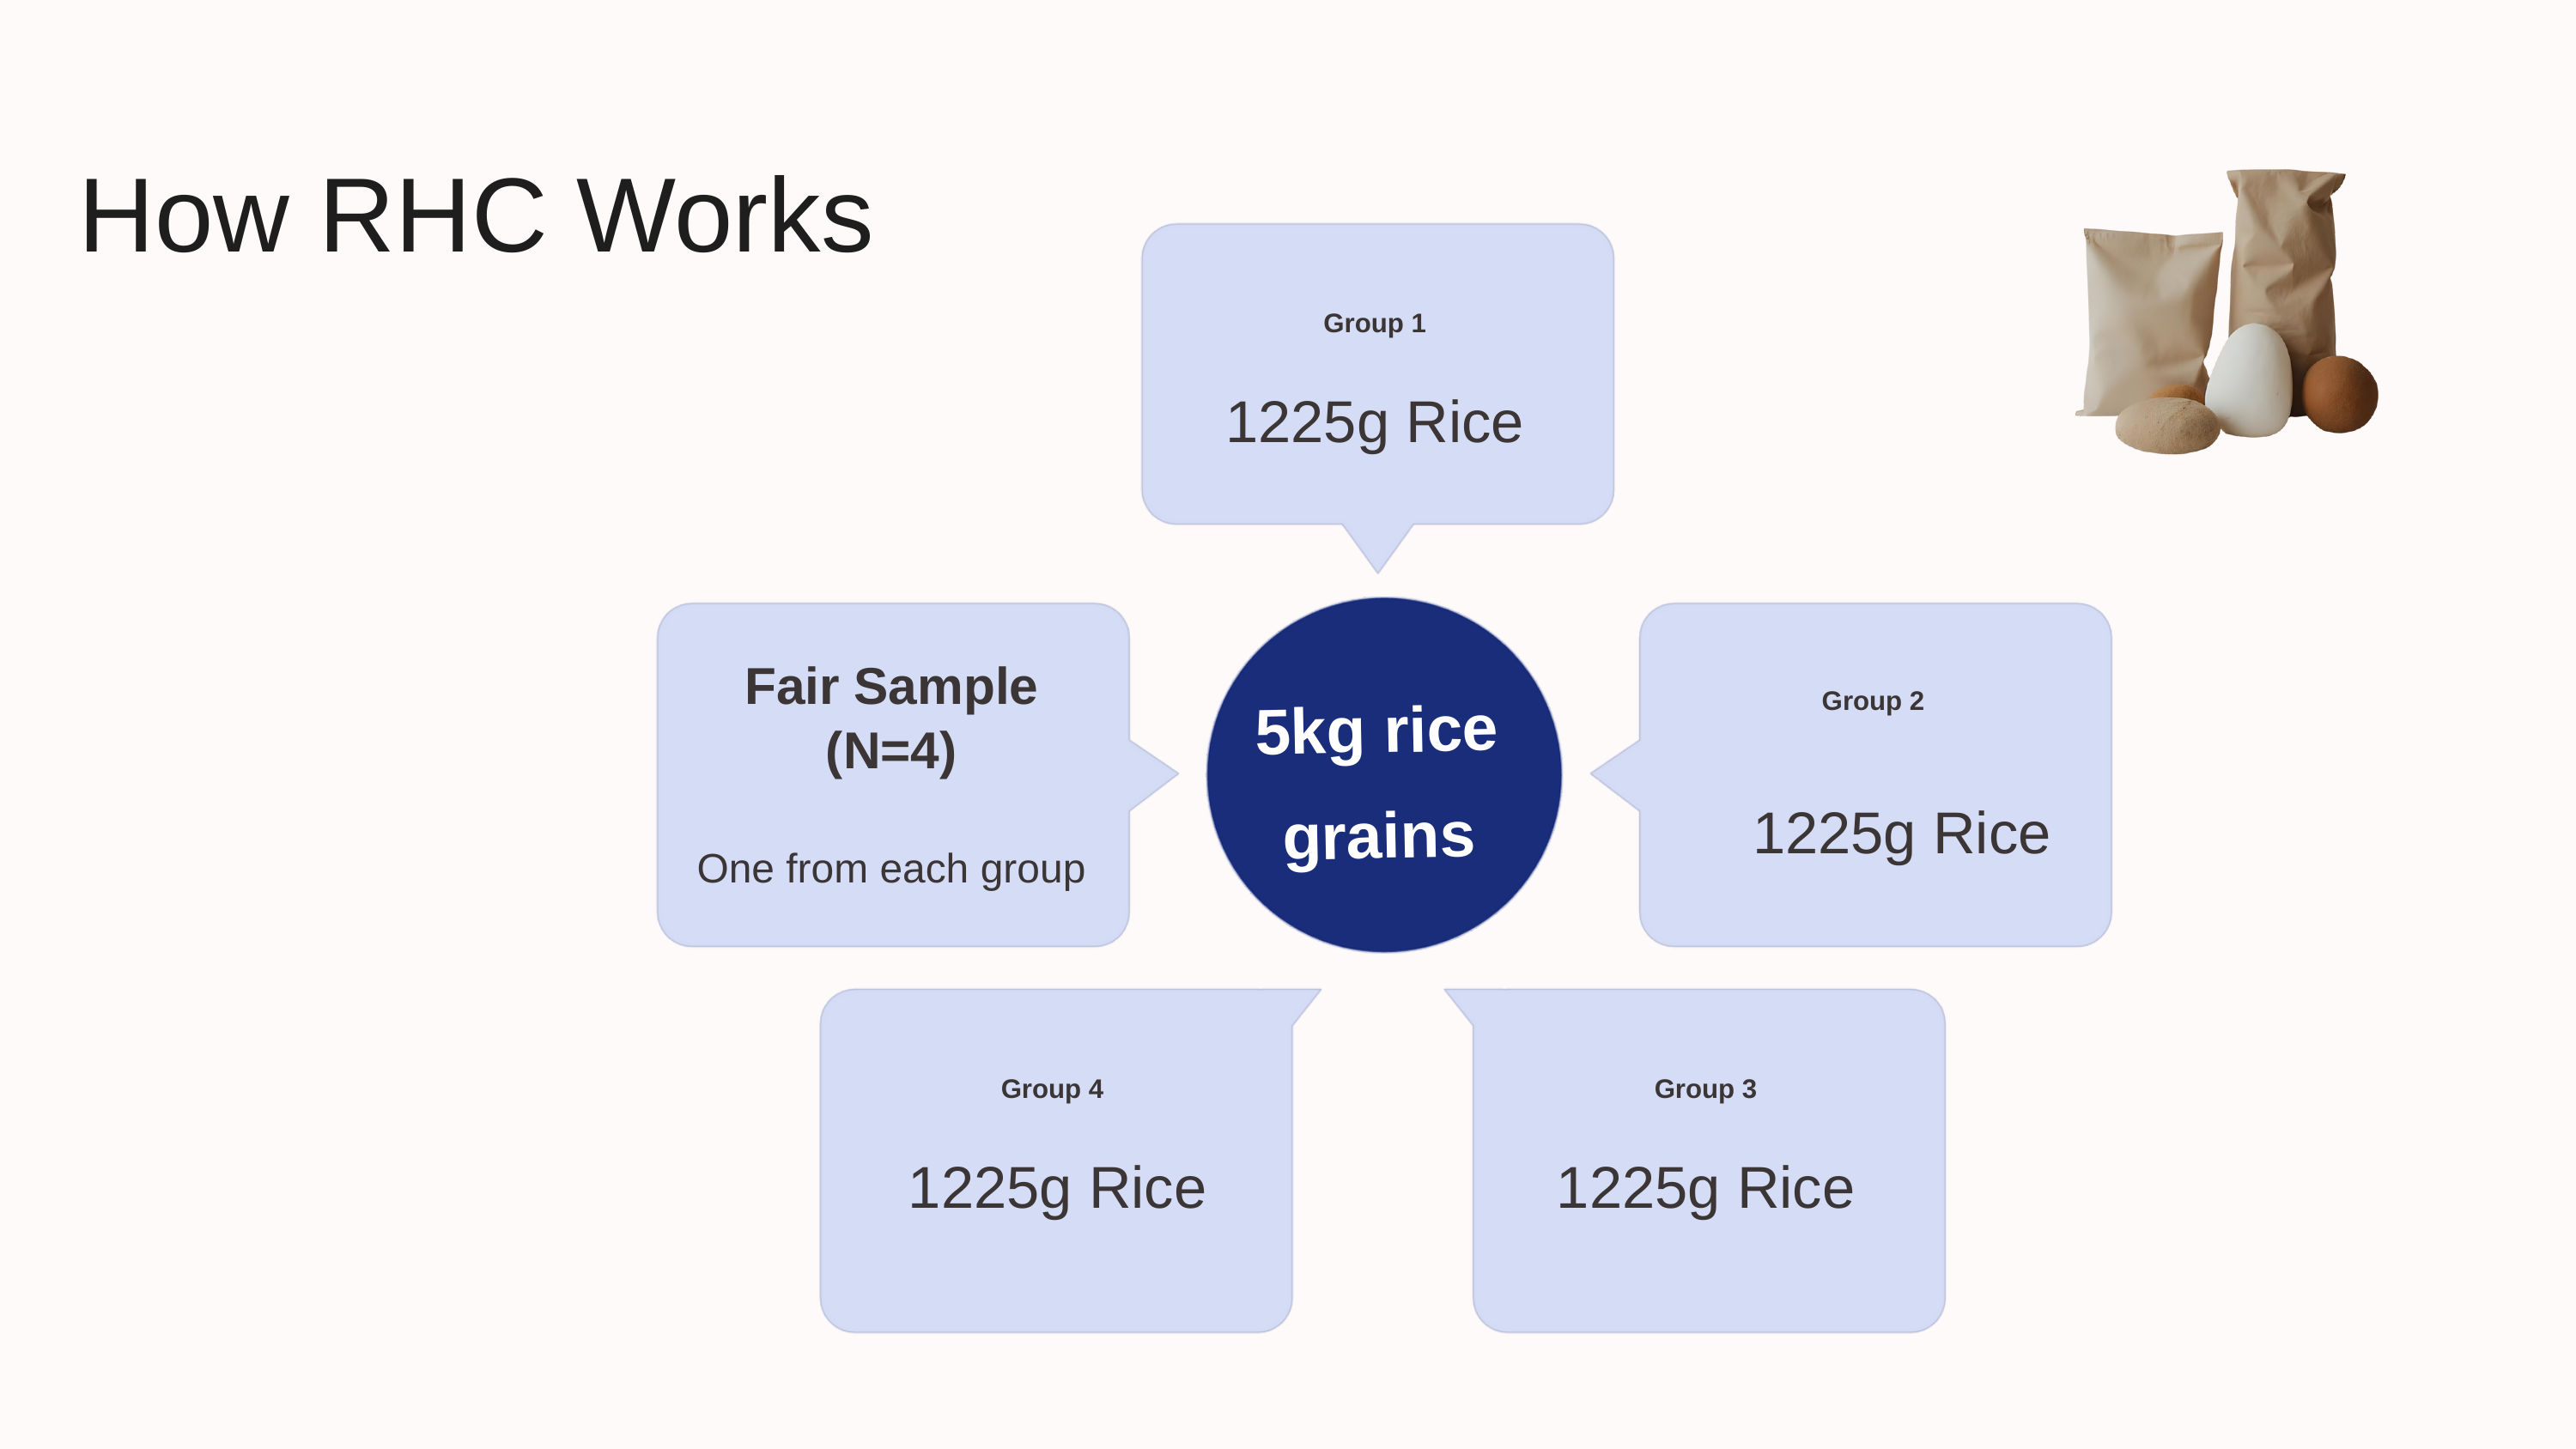

How RHC Works

Group 1
1225g Rice
Fair Sample (N=4)
5kg rice grains
Group 2
1225g Rice
One from each group
Group 4
Group 3
1225g Rice
1225g Rice